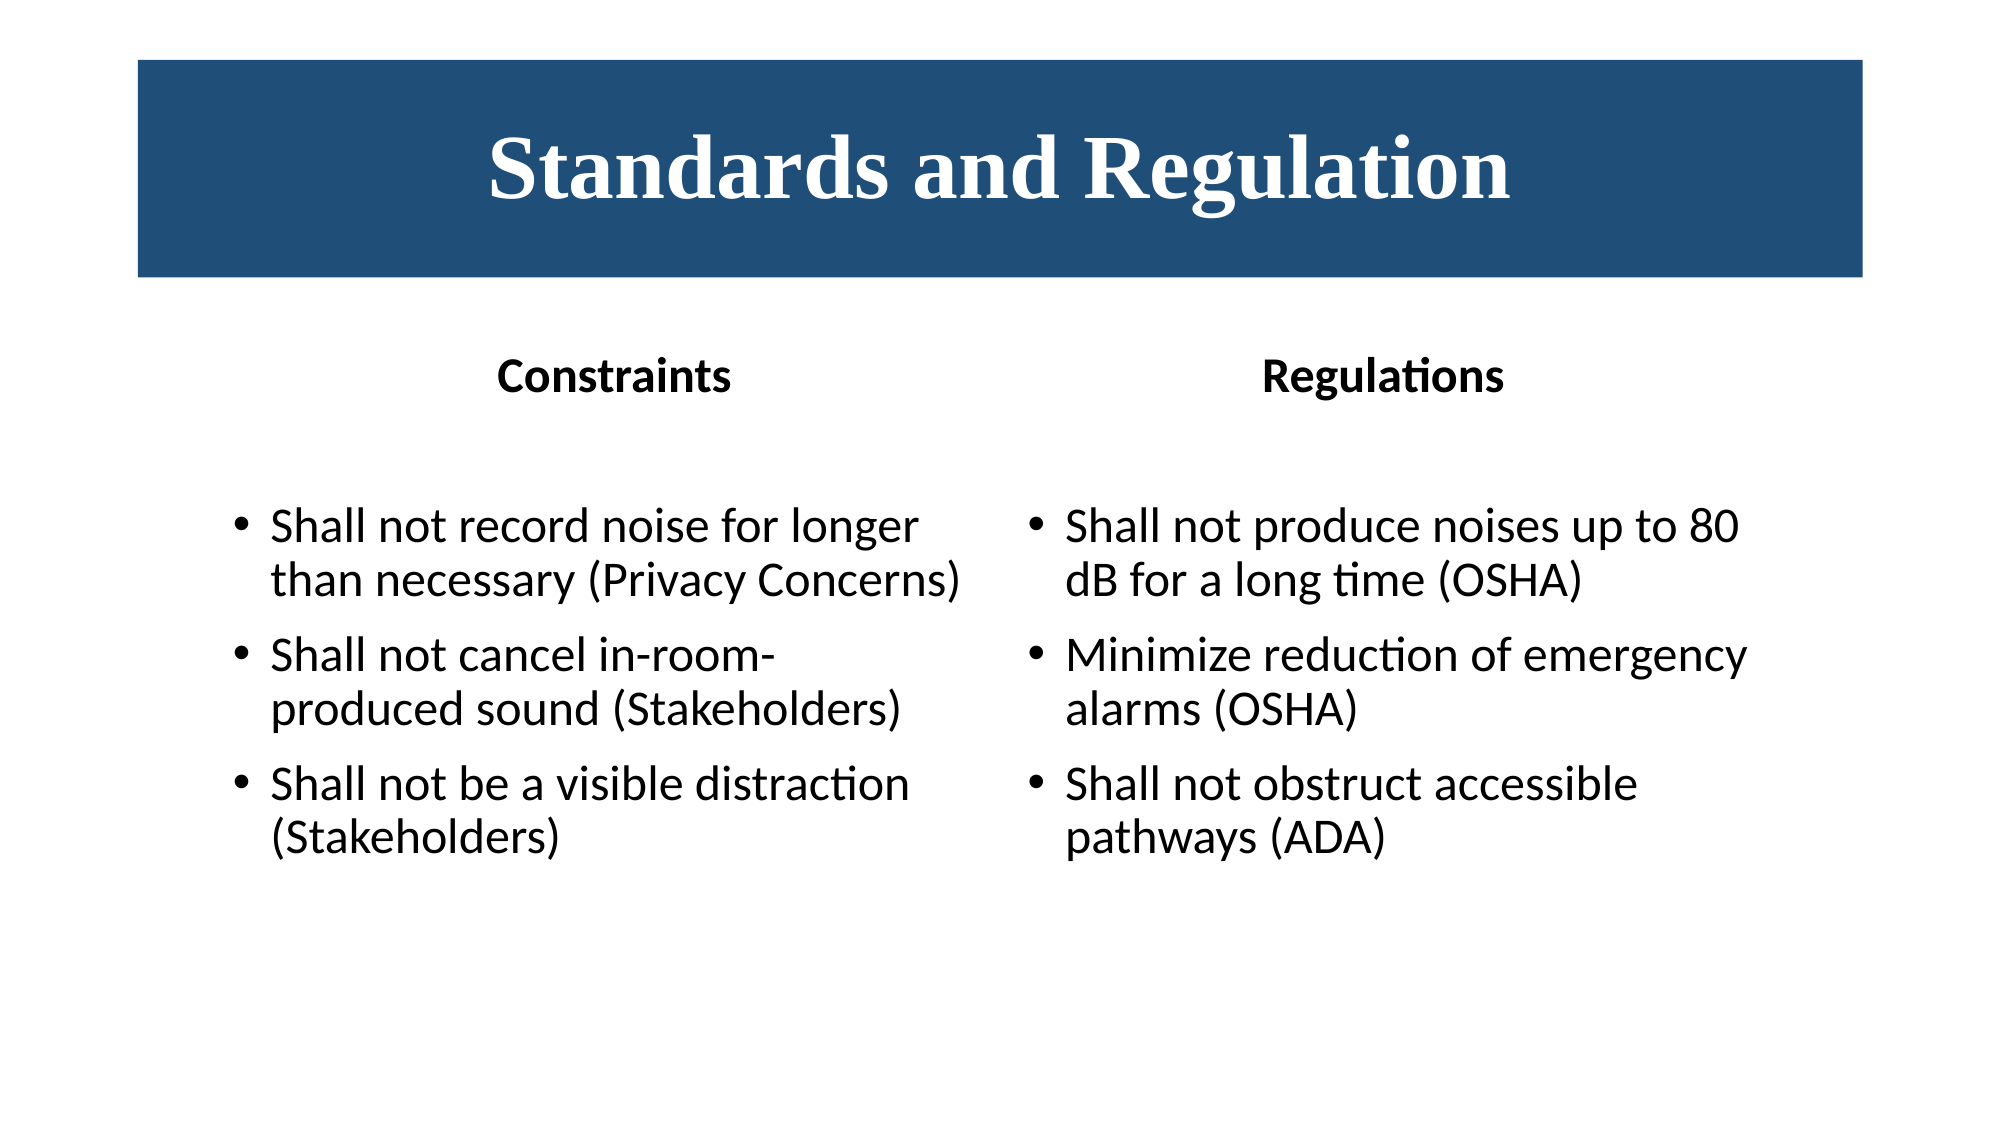

# Standards and Regulation
Constraints
Regulations

Shall not record noise for longer than necessary (Privacy Concerns)
Shall not cancel in-room-produced sound (Stakeholders)
Shall not be a visible distraction (Stakeholders)

Shall not produce noises up to 80 dB for a long time (OSHA)
Minimize reduction of emergency alarms (OSHA)
Shall not obstruct accessible pathways (ADA)